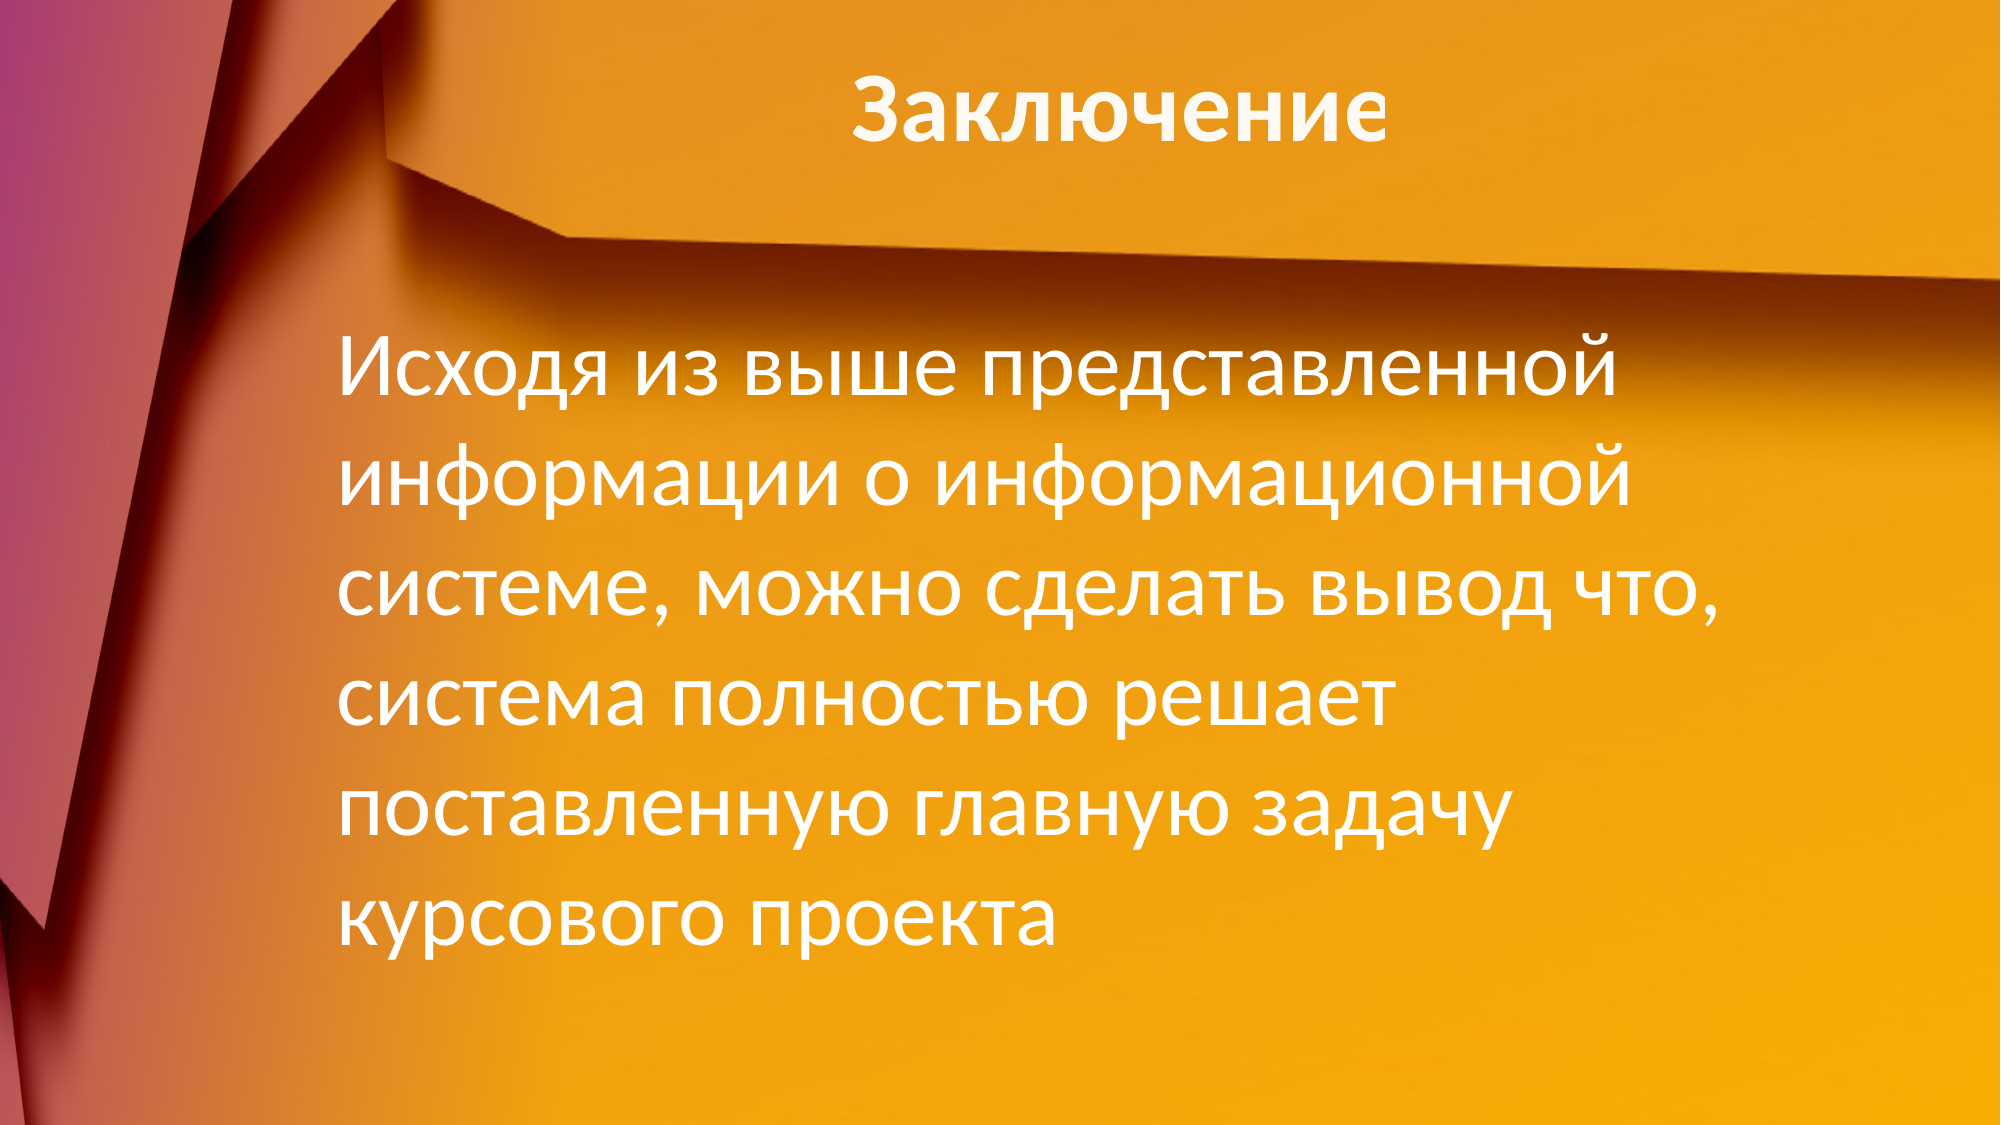

# Заключение
Исходя из выше представленной информации о информационной системе, можно сделать вывод что, система полностью решает поставленную главную задачу курсового проекта